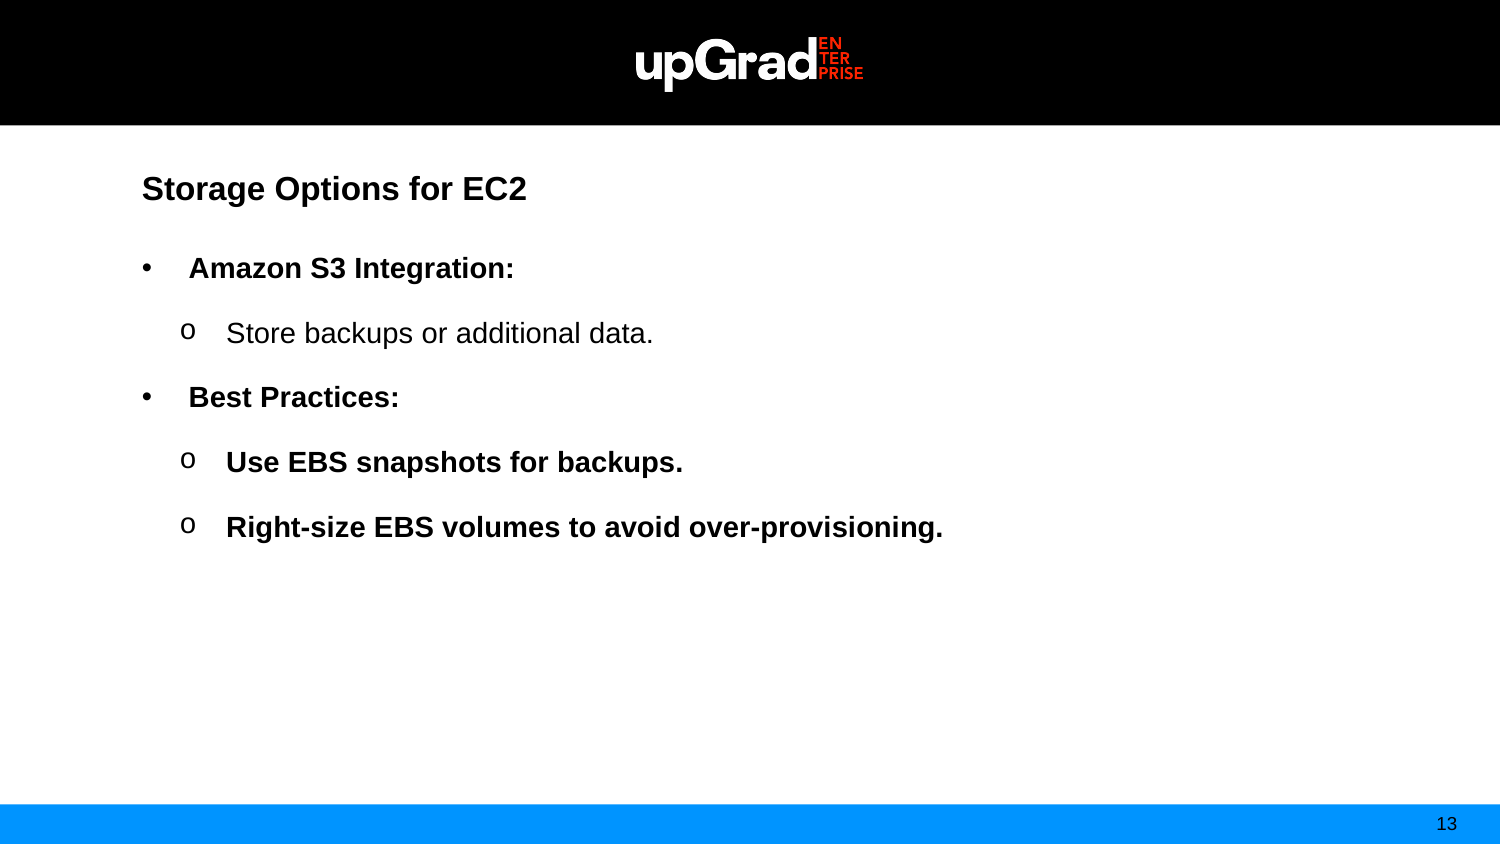

Storage Options for EC2
Amazon S3 Integration:
Store backups or additional data.
Best Practices:
Use EBS snapshots for backups.
Right-size EBS volumes to avoid over-provisioning.
13